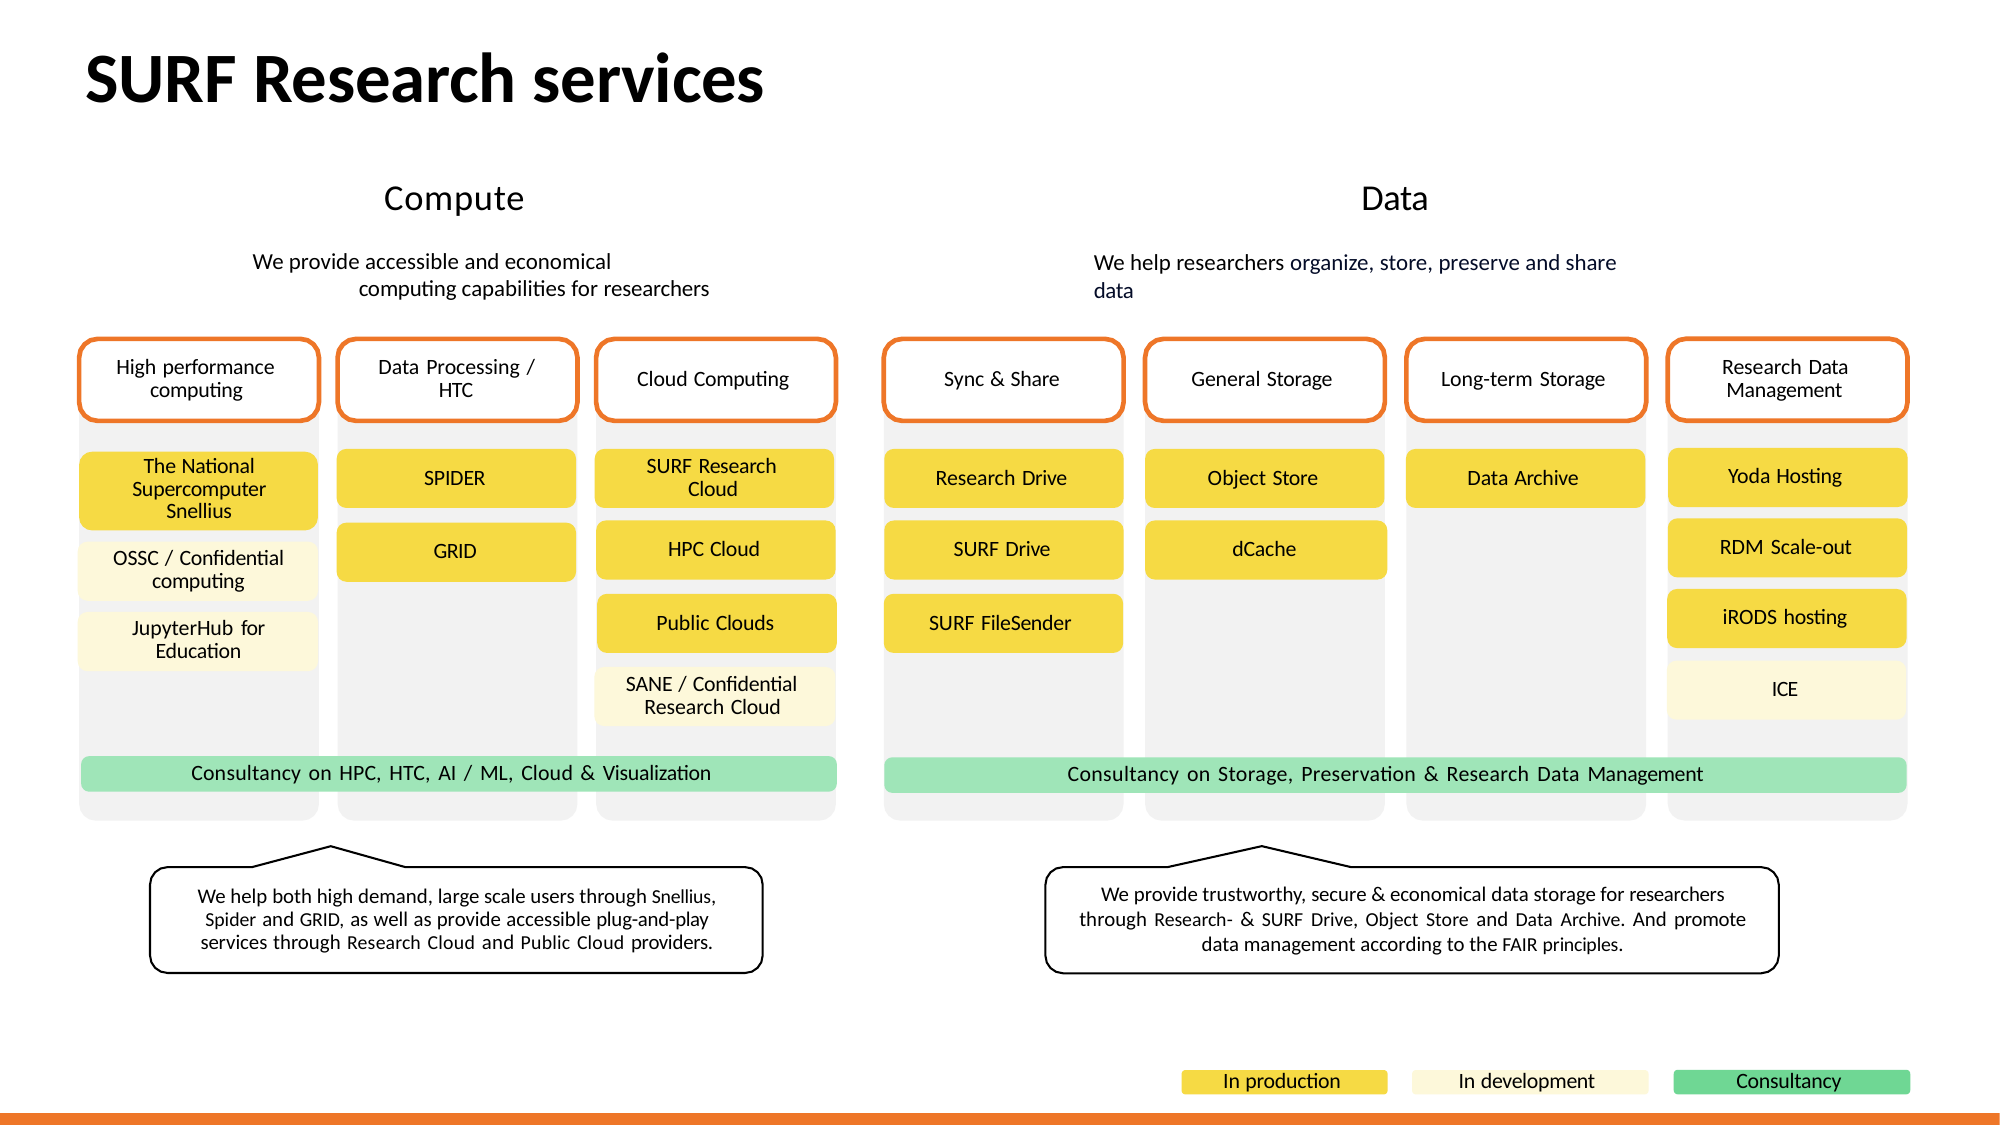

# SURF Research services
Compute
We provide accessible and economical computing capabilities for researchers
Data
We help researchers organize, store, preserve and share data

High performance computing
Data Processing / HTC
Research Data Management
Cloud Computing
Sync & Share
General Storage
Long-term Storage

SURF Research Cloud

The National Supercomputer Snellius
OSSC / Confidential computing
JupyterHub for Education

Yoda Hosting
SPIDER
Research Drive
Object Store
Data Archive

RDM Scale-out
HPC Cloud
SURF Drive
dCache
GRID

iRODS hosting
Public Clouds
SURF FileSender

SANE / Confidential Research Cloud

ICE
Consultancy on HPC, HTC, AI / ML, Cloud & Visualization

Consultancy on Storage, Preservation & Research Data Management

We provide trustworthy, secure & economical data storage for researchers through Research- & SURF Drive, Object Store and Data Archive. And promote data management according to the FAIR principles.
We help both high demand, large scale users through Snellius, Spider and GRID, as well as provide accessible plug-and-play services through Research Cloud and Public Cloud providers.
In production
In development
Consultancy